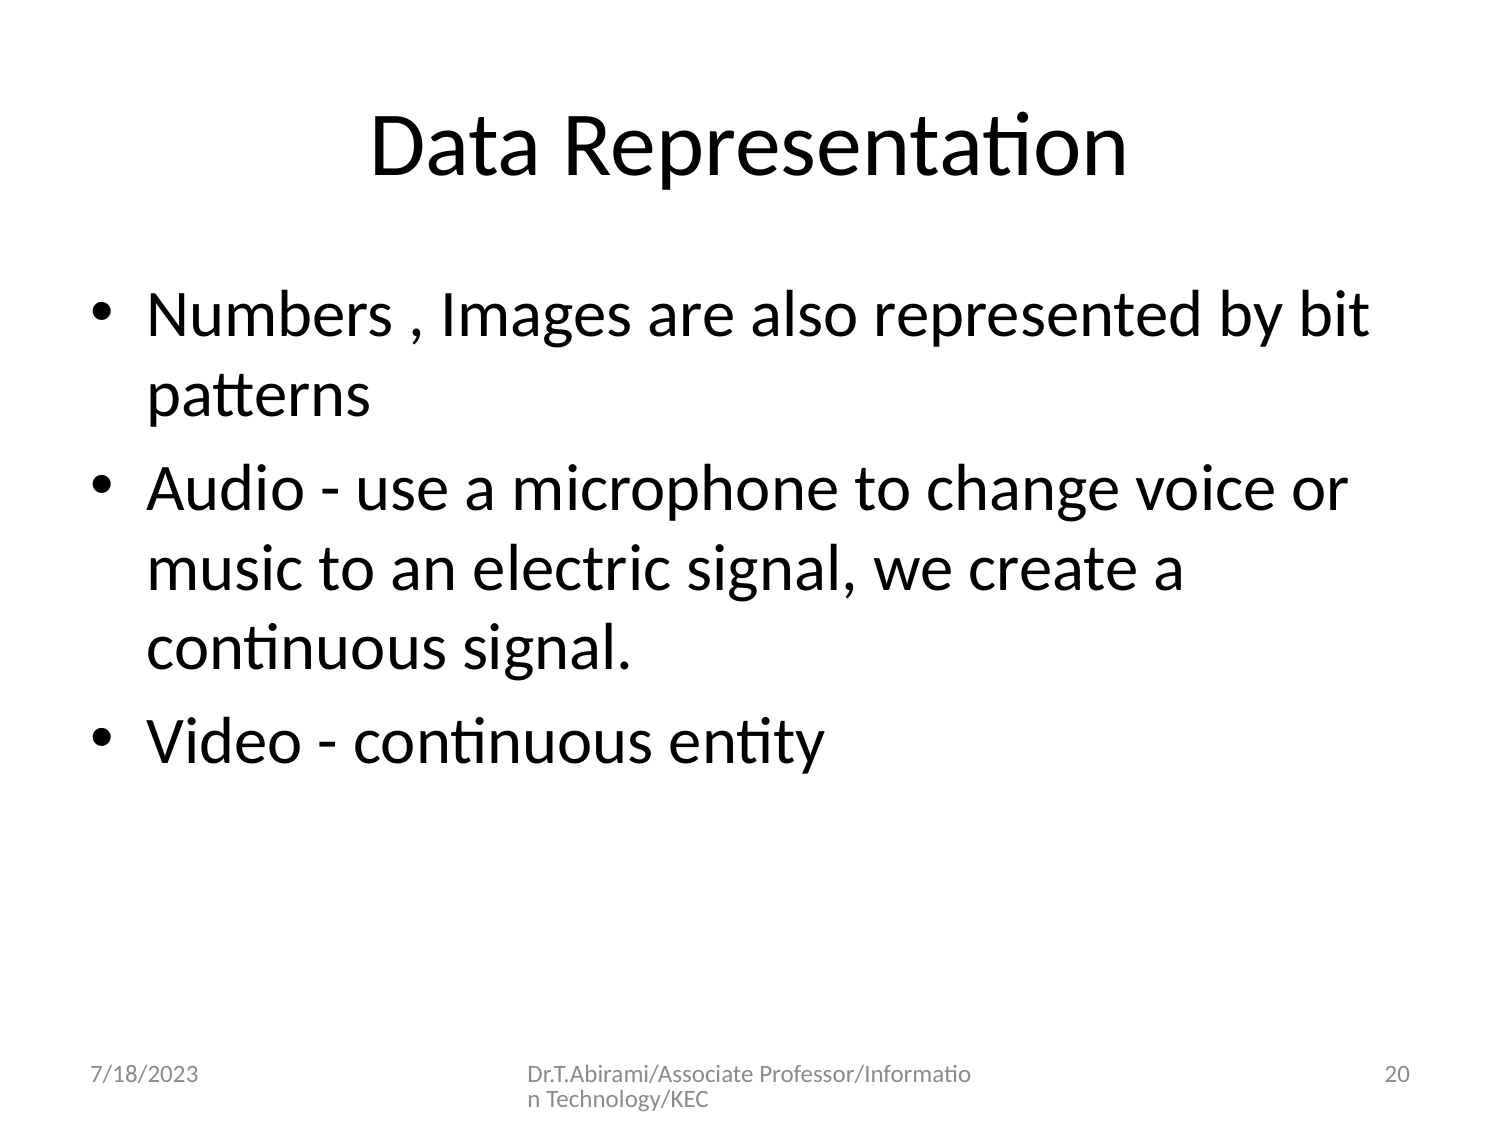

# Data Representation
Numbers , Images are also represented by bit patterns
Audio - use a microphone to change voice or music to an electric signal, we create a continuous signal.
Video - continuous entity

7/18/2023
Dr.T.Abirami/Associate Professor/Information Technology/KEC
20